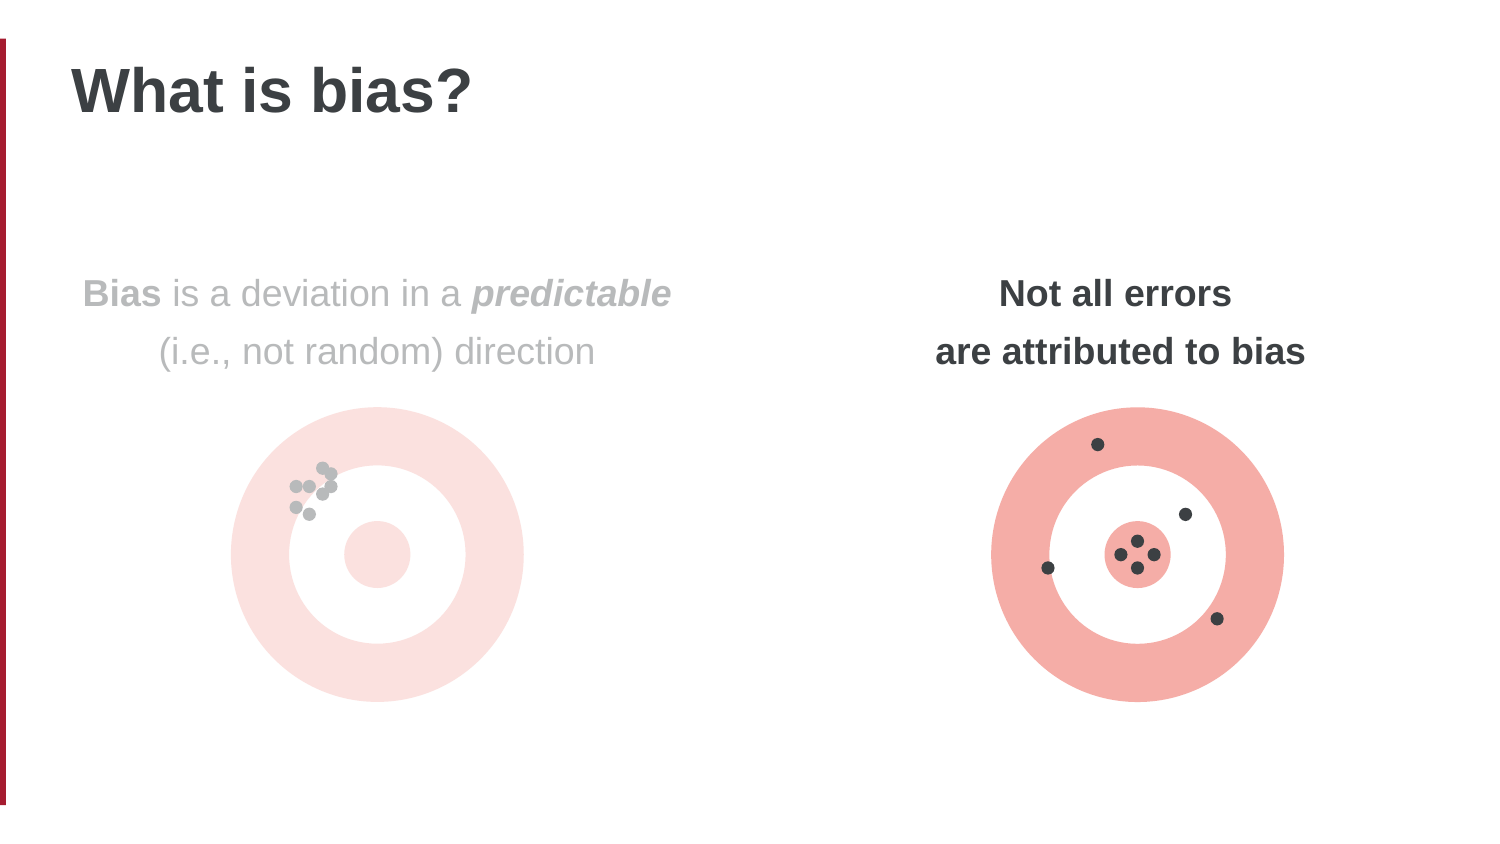

# What is bias?

Not all errors
are attributed to bias

Bias is a deviation in a predictable (i.e., not random) direction